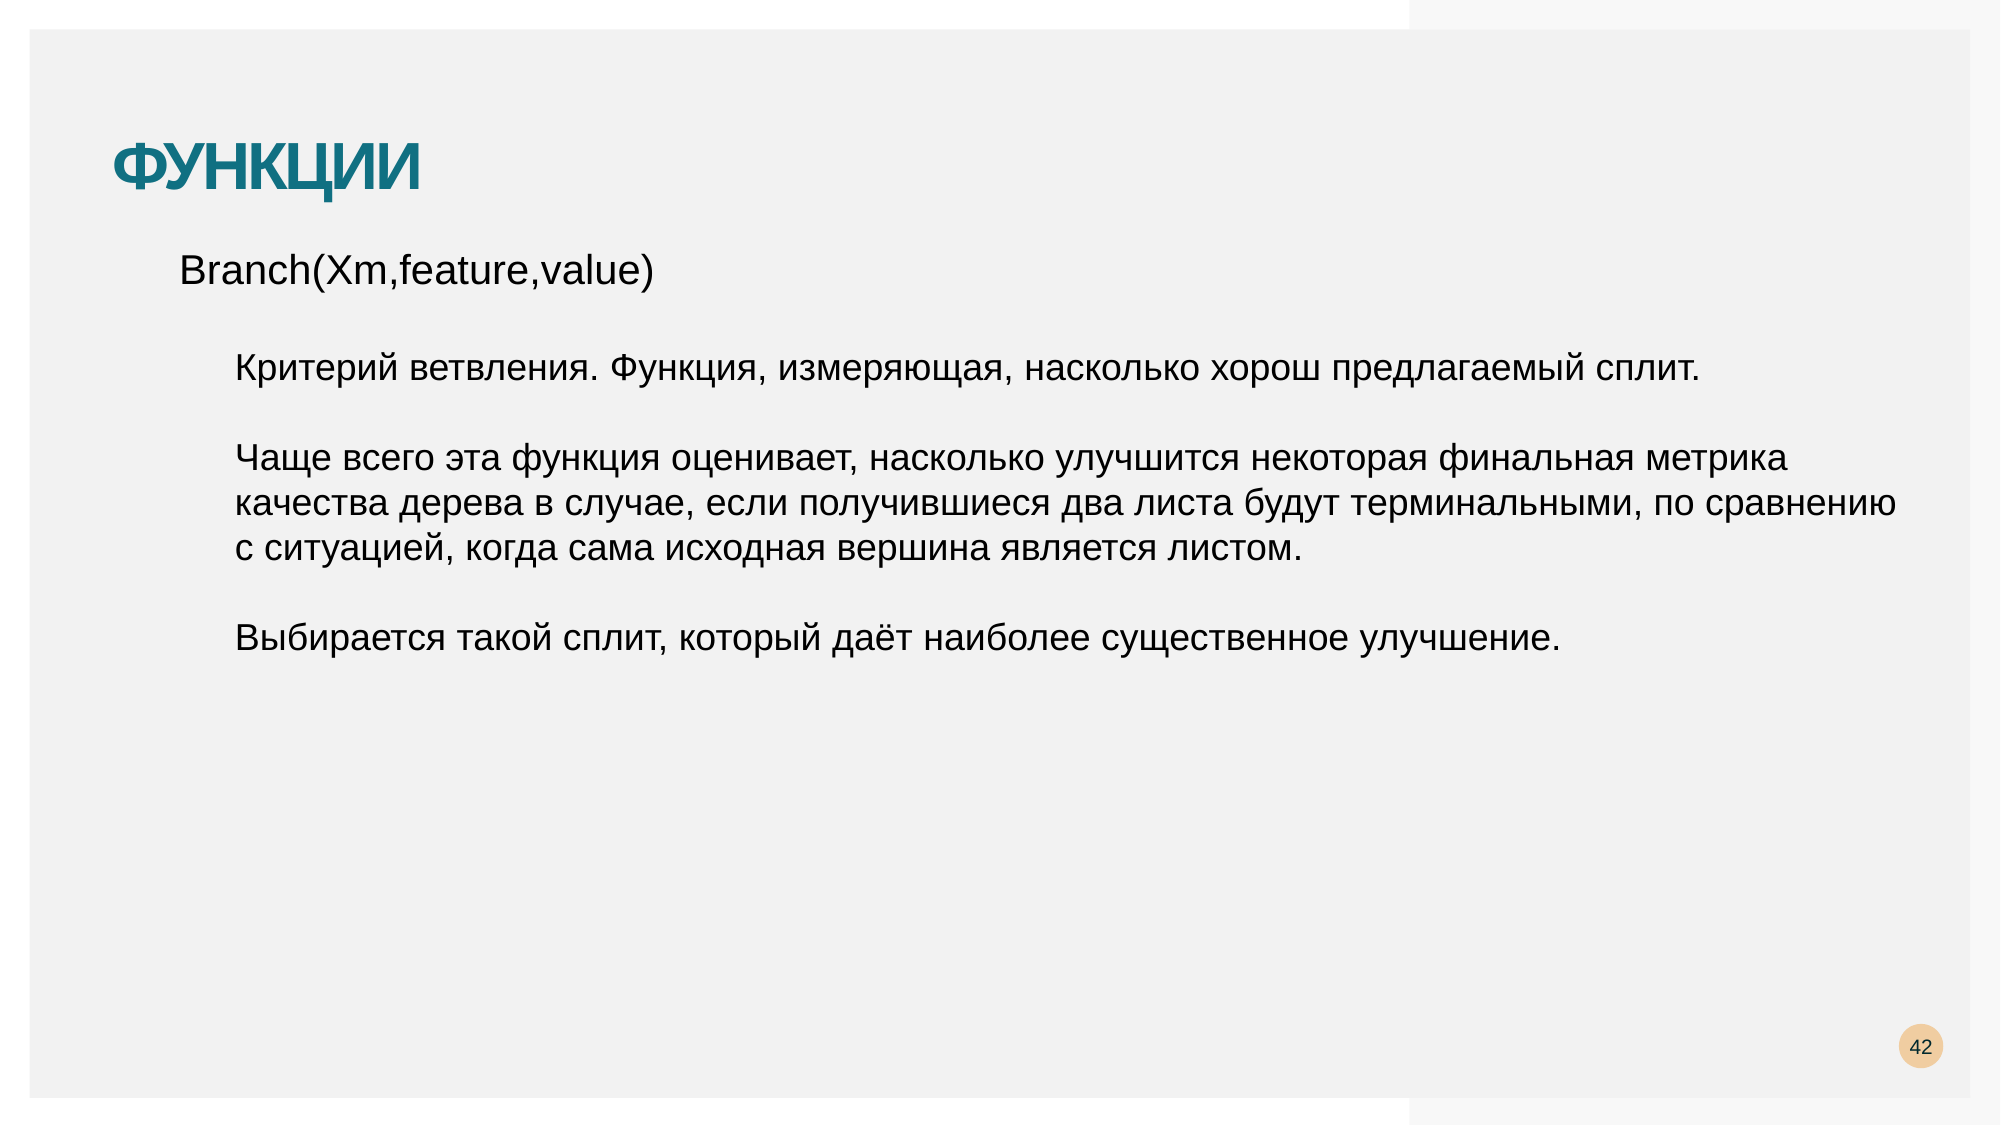

# Функции
Branch(Xm,feature,value)
Критерий ветвления. Функция, измеряющая, насколько хорош предлагаемый сплит.

Чаще всего эта функция оценивает, насколько улучшится некоторая финальная метрика качества дерева в случае, если получившиеся два листа будут терминальными, по сравнению с ситуацией, когда сама исходная вершина является листом.

Выбирается такой сплит, который даёт наиболее существенное улучшение.
42